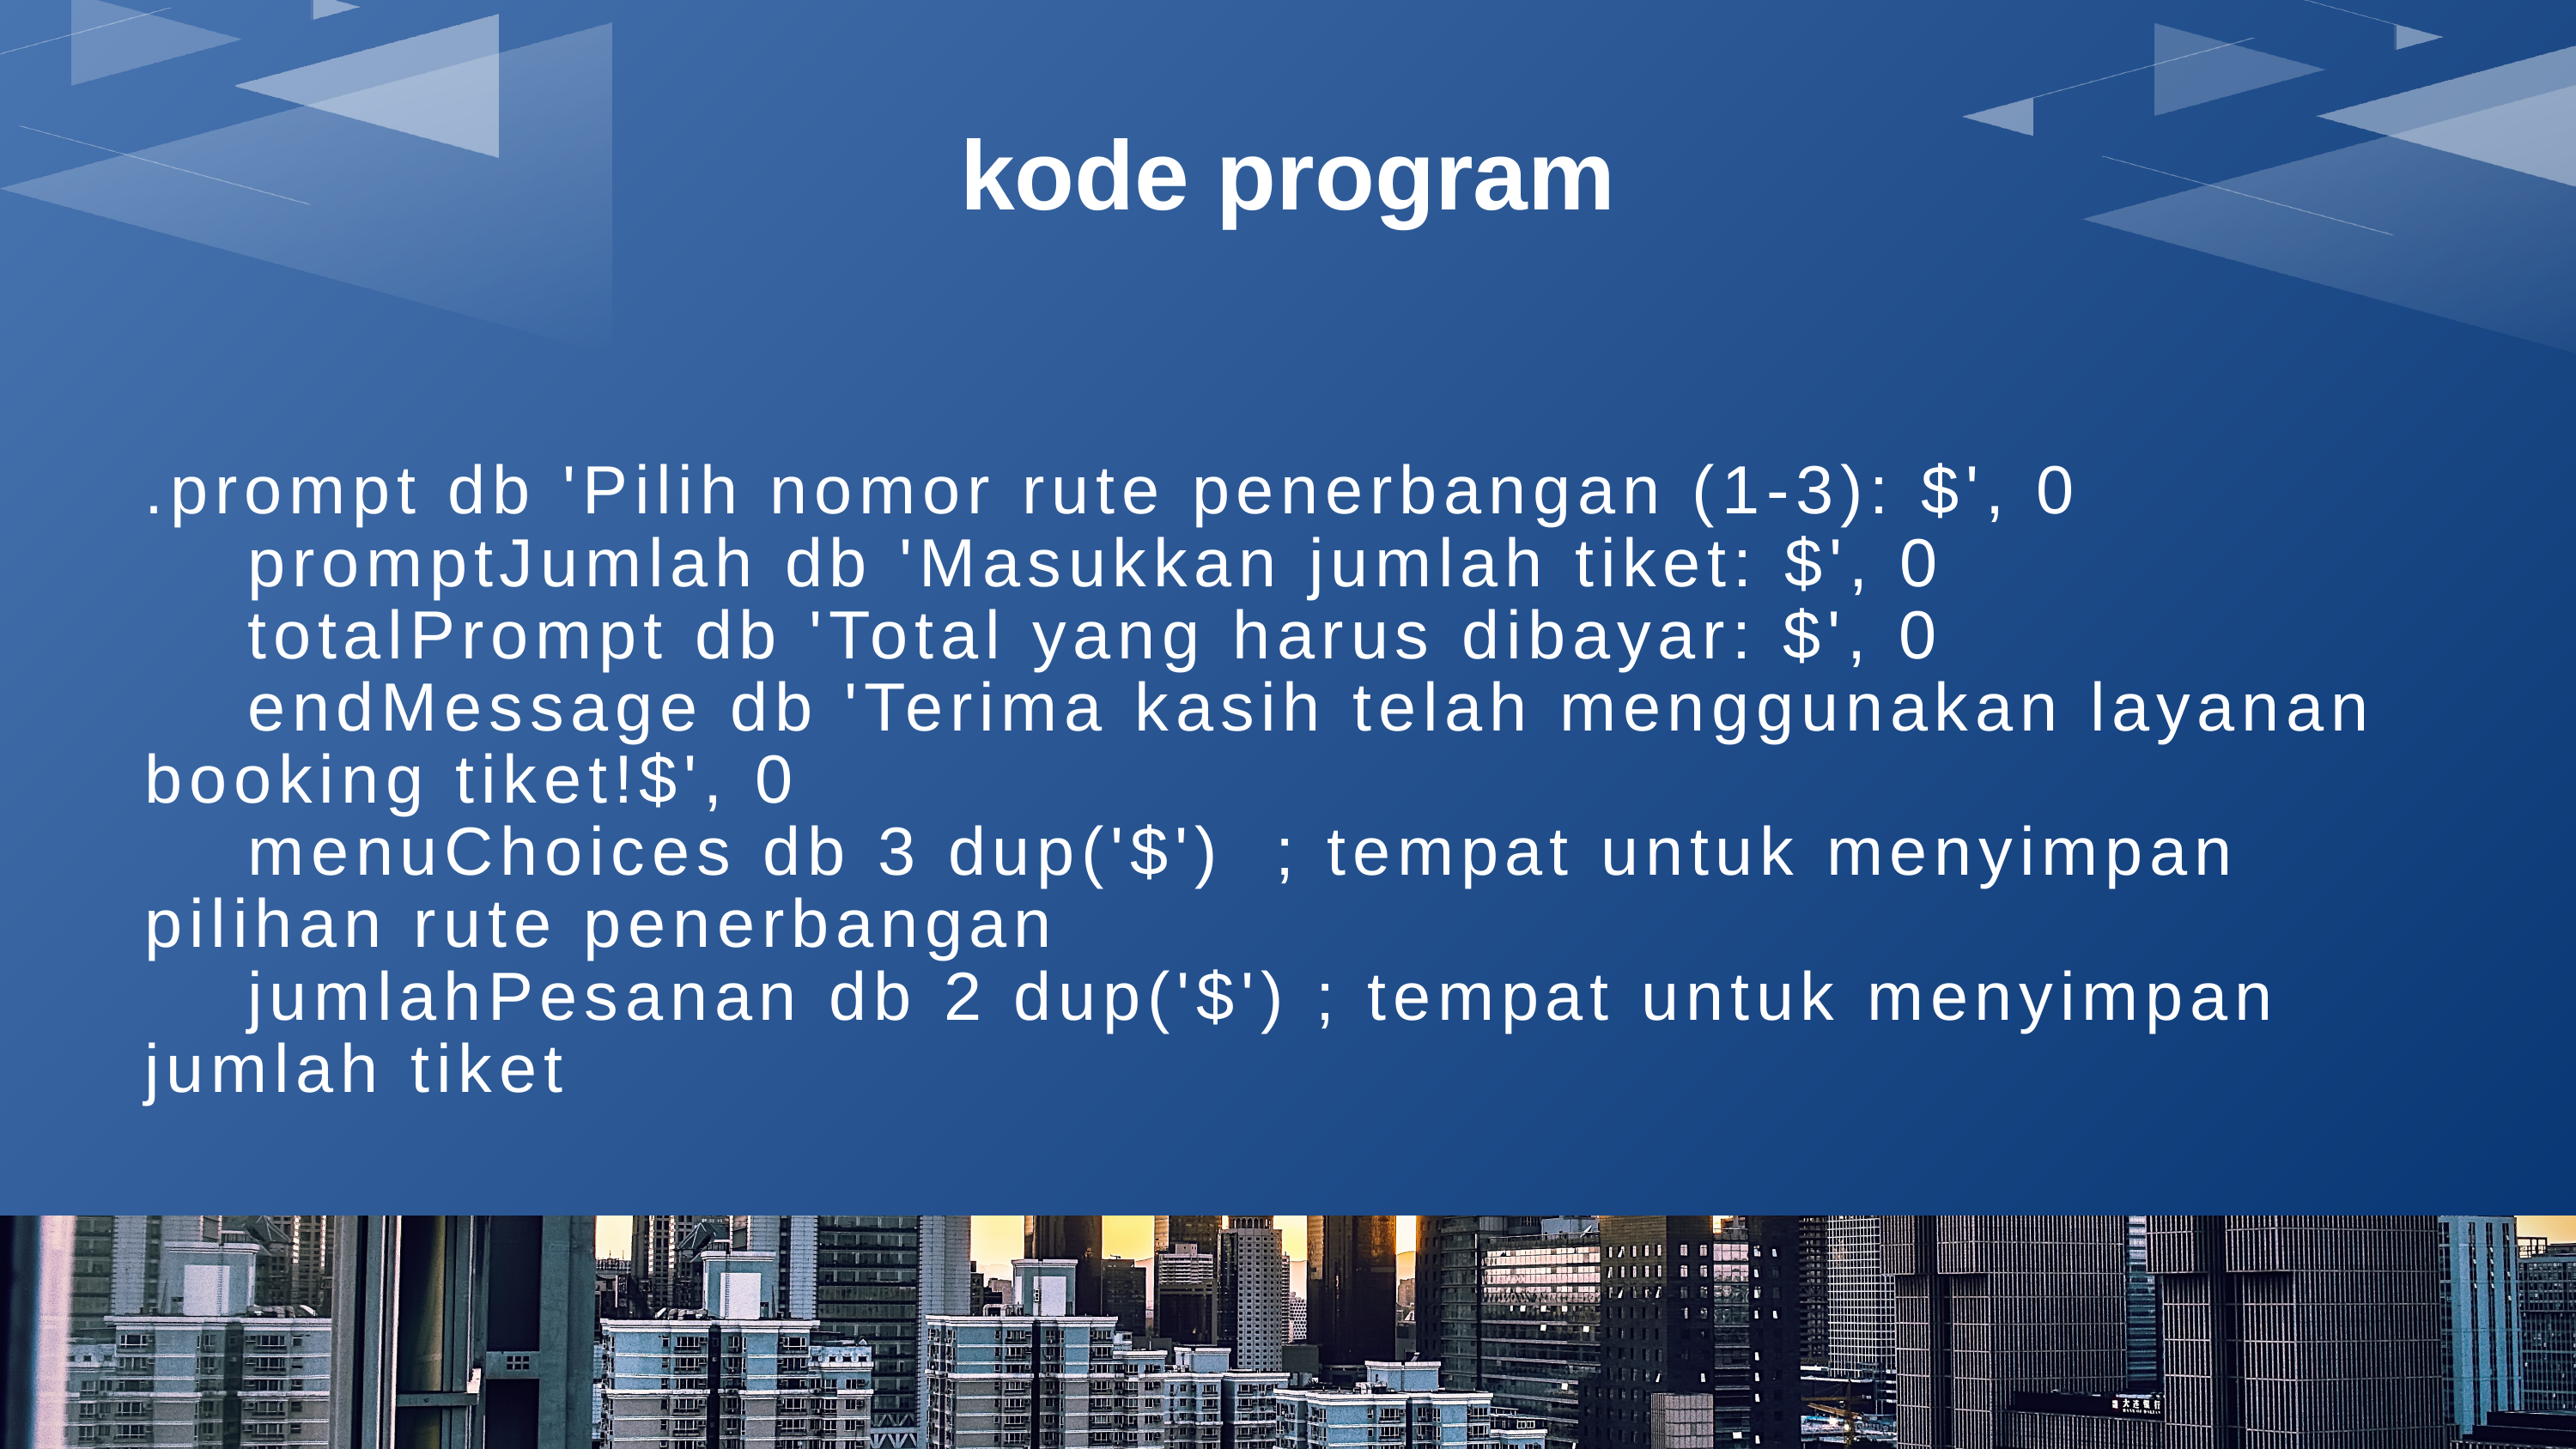

kode program

.prompt db 'Pilih nomor rute penerbangan (1-3): $', 0
    promptJumlah db 'Masukkan jumlah tiket: $', 0
    totalPrompt db 'Total yang harus dibayar: $', 0
    endMessage db 'Terima kasih telah menggunakan layanan booking tiket!$', 0
    menuChoices db 3 dup('$')  ; tempat untuk menyimpan pilihan rute penerbangan
    jumlahPesanan db 2 dup('$') ; tempat untuk menyimpan jumlah tiket